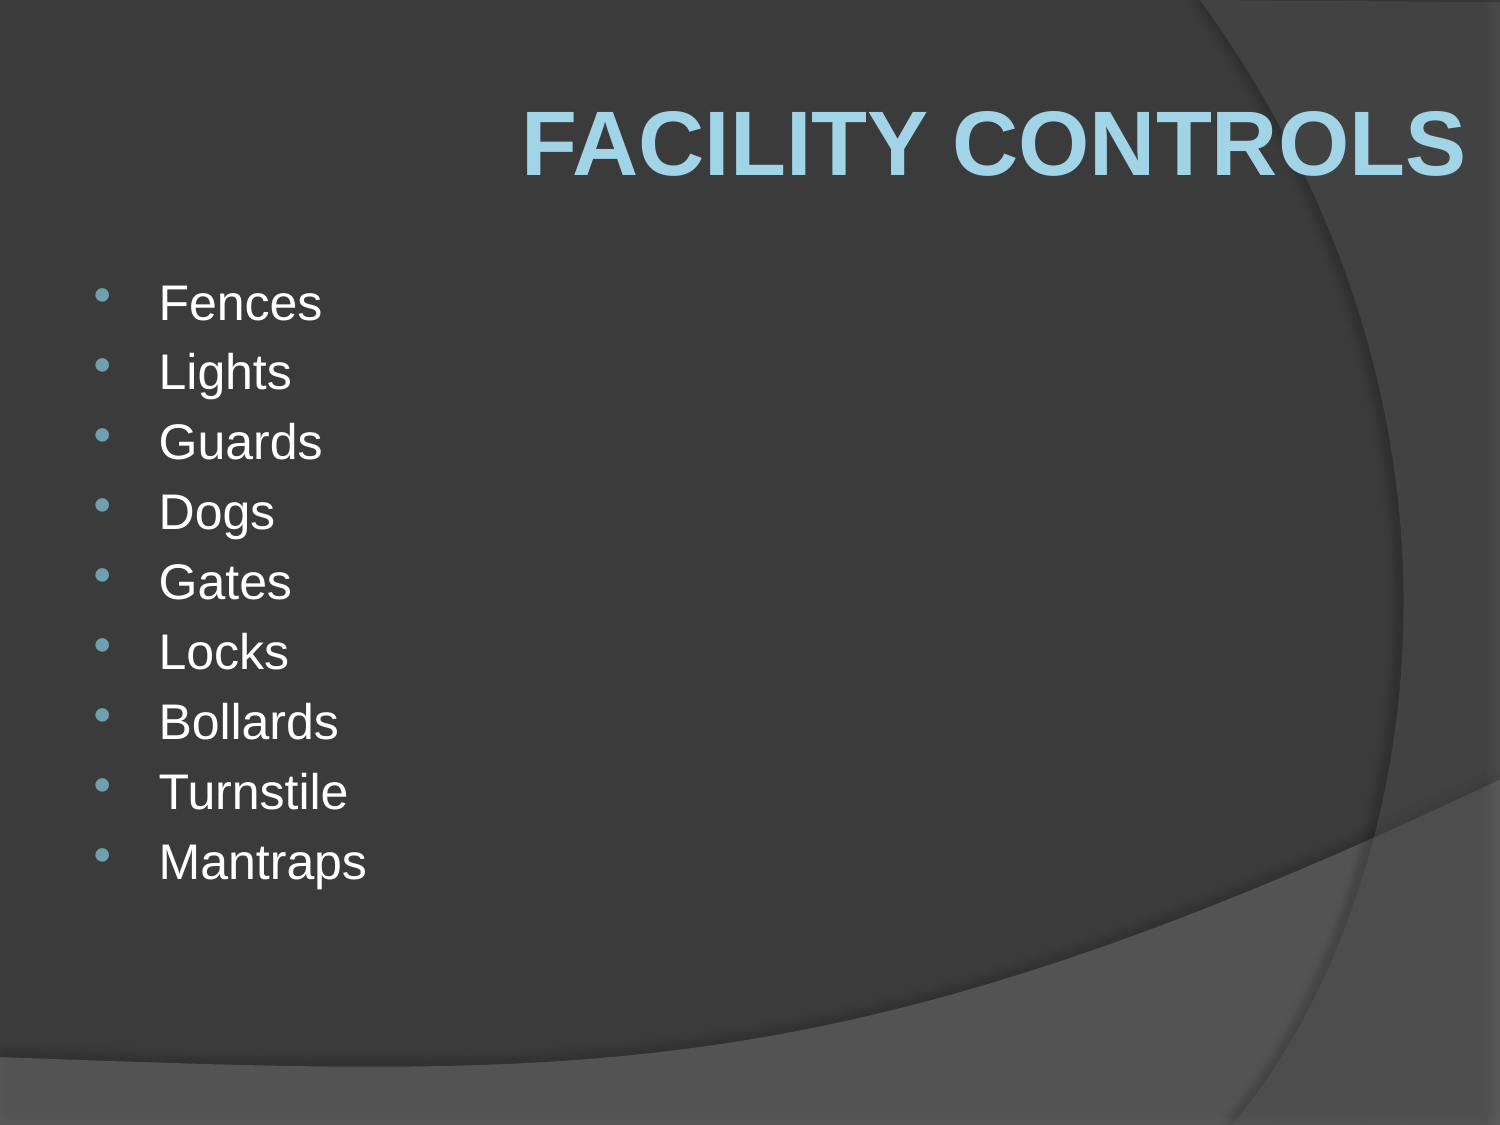

# Facility Controls
Fences
Lights
Guards
Dogs
Gates
Locks
Bollards
Turnstile
Mantraps